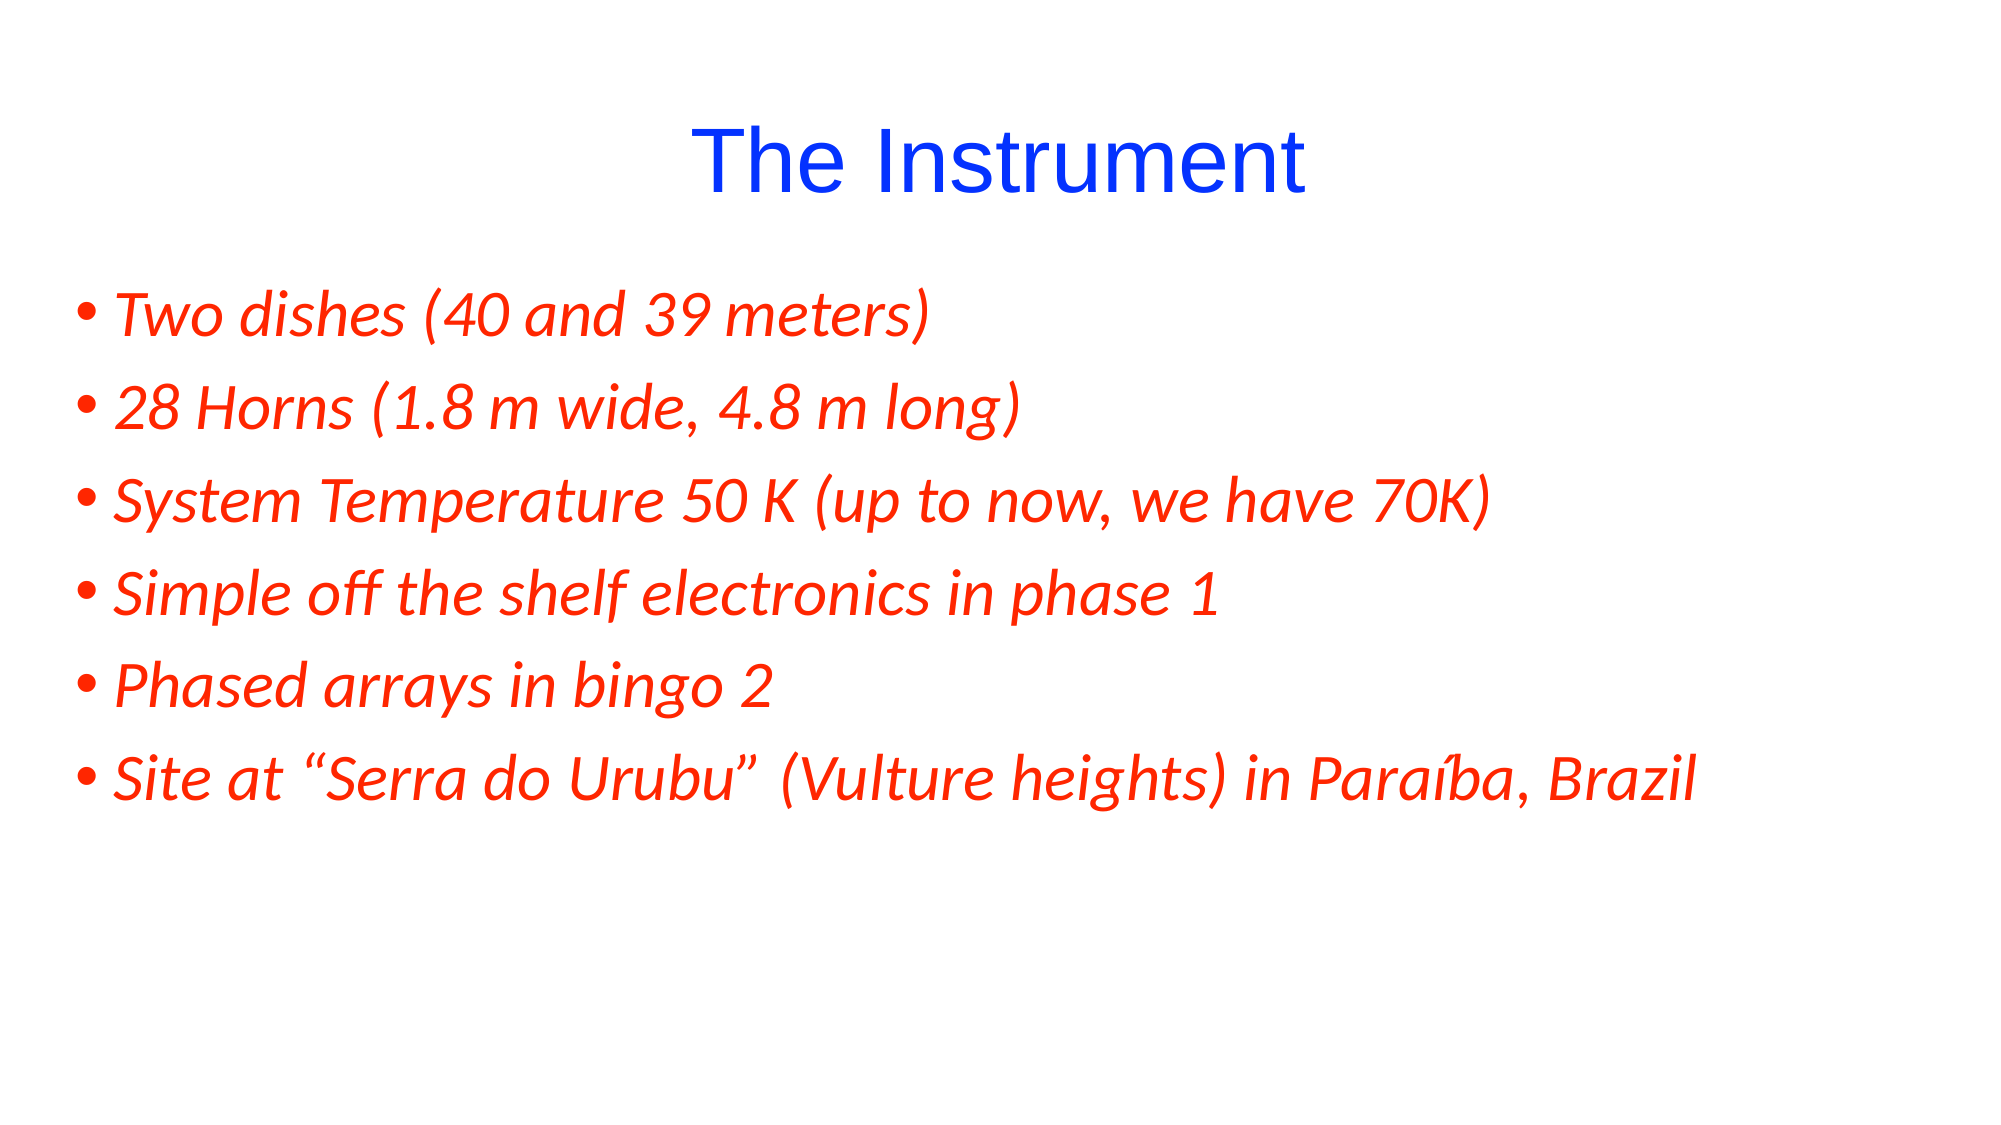

# The Instrument
Two dishes (40 and 39 meters)
28 Horns (1.8 m wide, 4.8 m long)
System Temperature 50 K (up to now, we have 70K)
Simple off the shelf electronics in phase 1
Phased arrays in bingo 2
Site at “Serra do Urubu” (Vulture heights) in Paraíba, Brazil